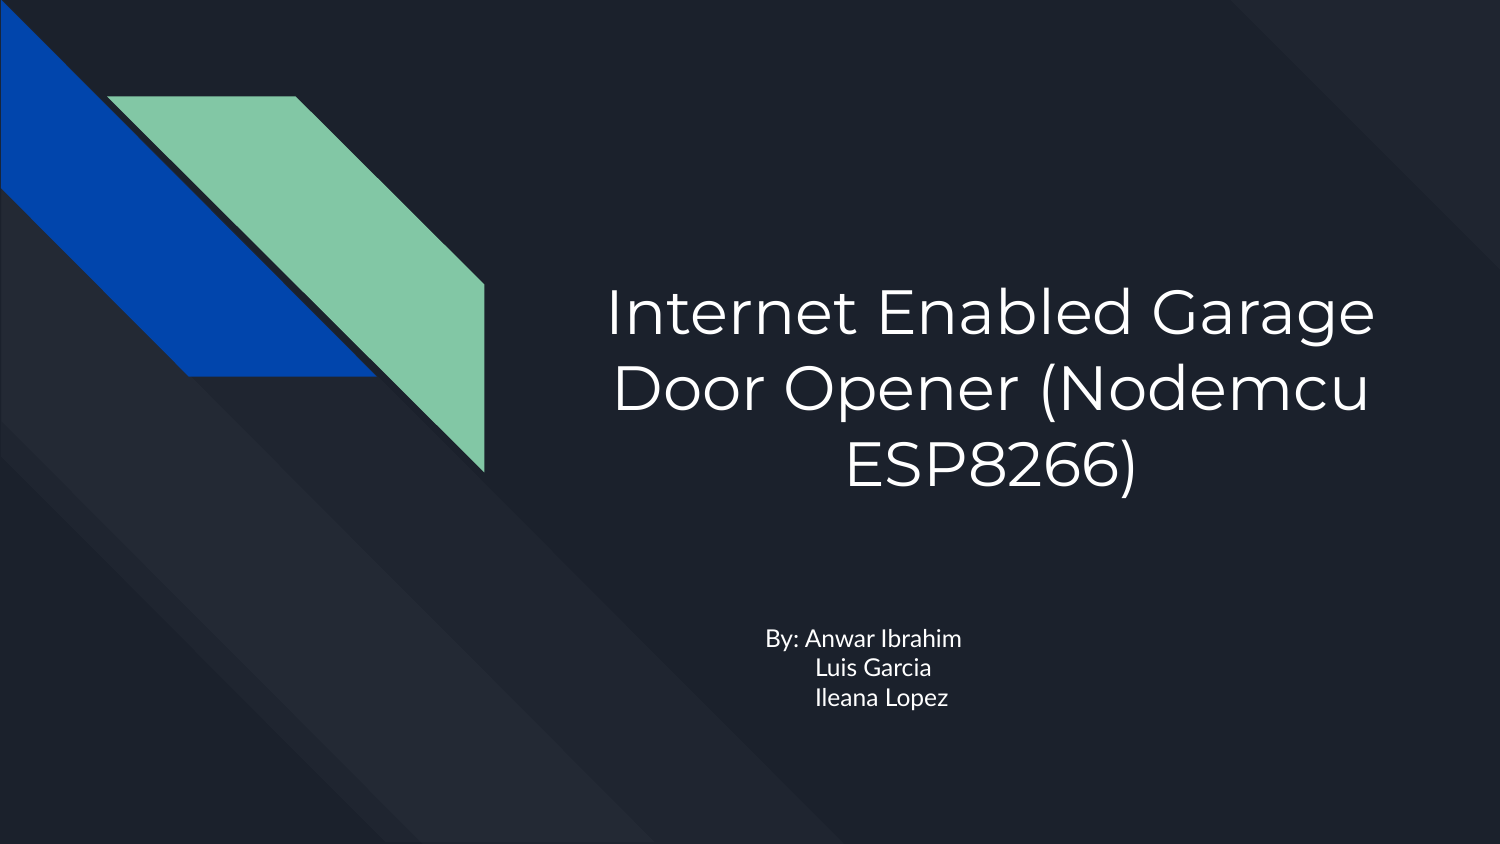

# Internet Enabled Garage Door Opener (Nodemcu ESP8266)
By: Anwar Ibrahim
        Luis Garcia
        Ileana Lopez